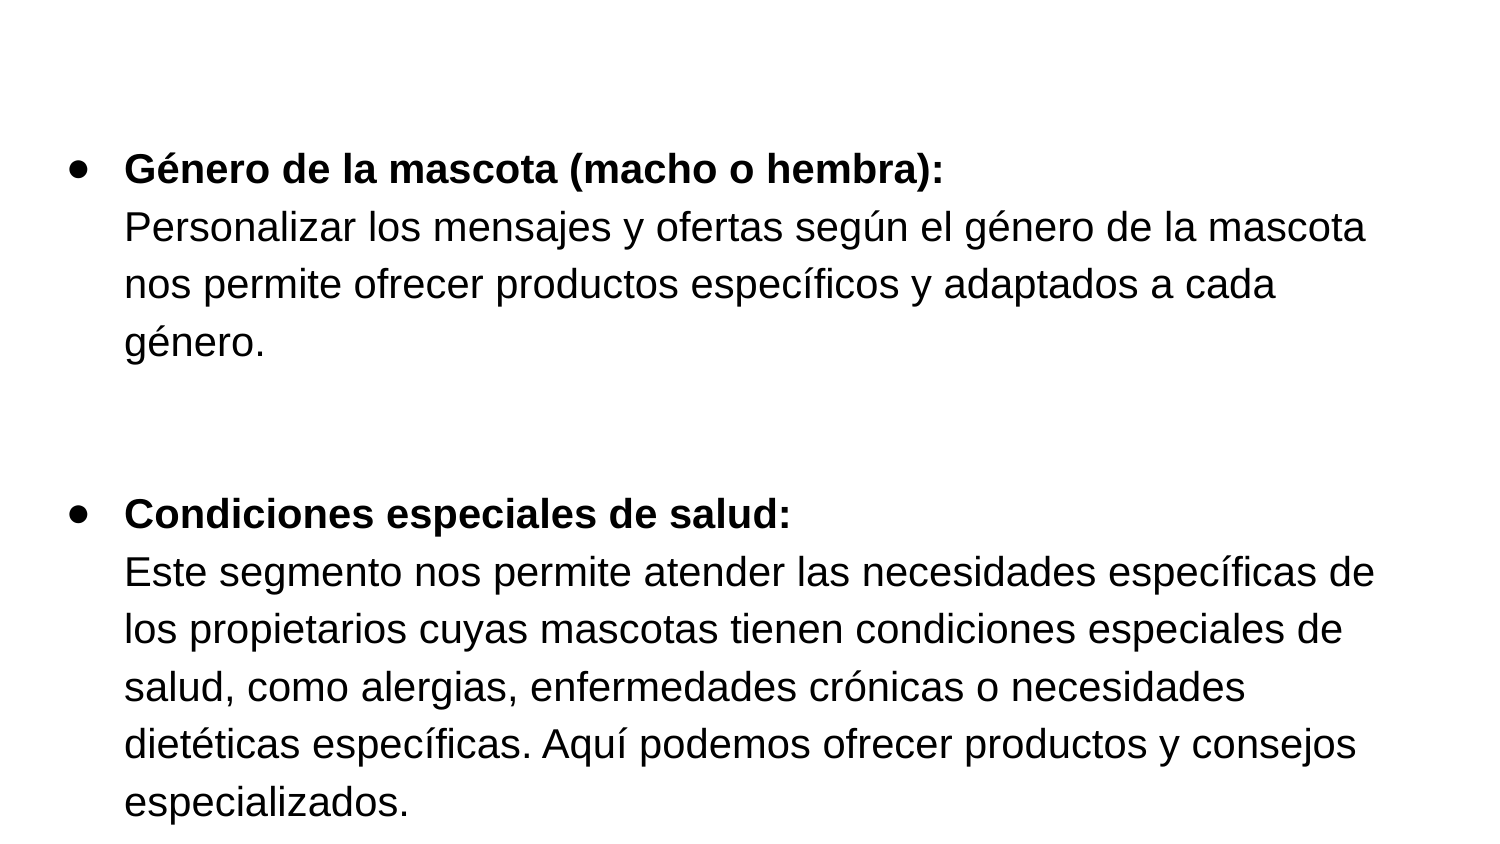

Género de la mascota (macho o hembra):
Personalizar los mensajes y ofertas según el género de la mascota nos permite ofrecer productos específicos y adaptados a cada género.

Condiciones especiales de salud:
Este segmento nos permite atender las necesidades específicas de los propietarios cuyas mascotas tienen condiciones especiales de salud, como alergias, enfermedades crónicas o necesidades dietéticas específicas. Aquí podemos ofrecer productos y consejos especializados.